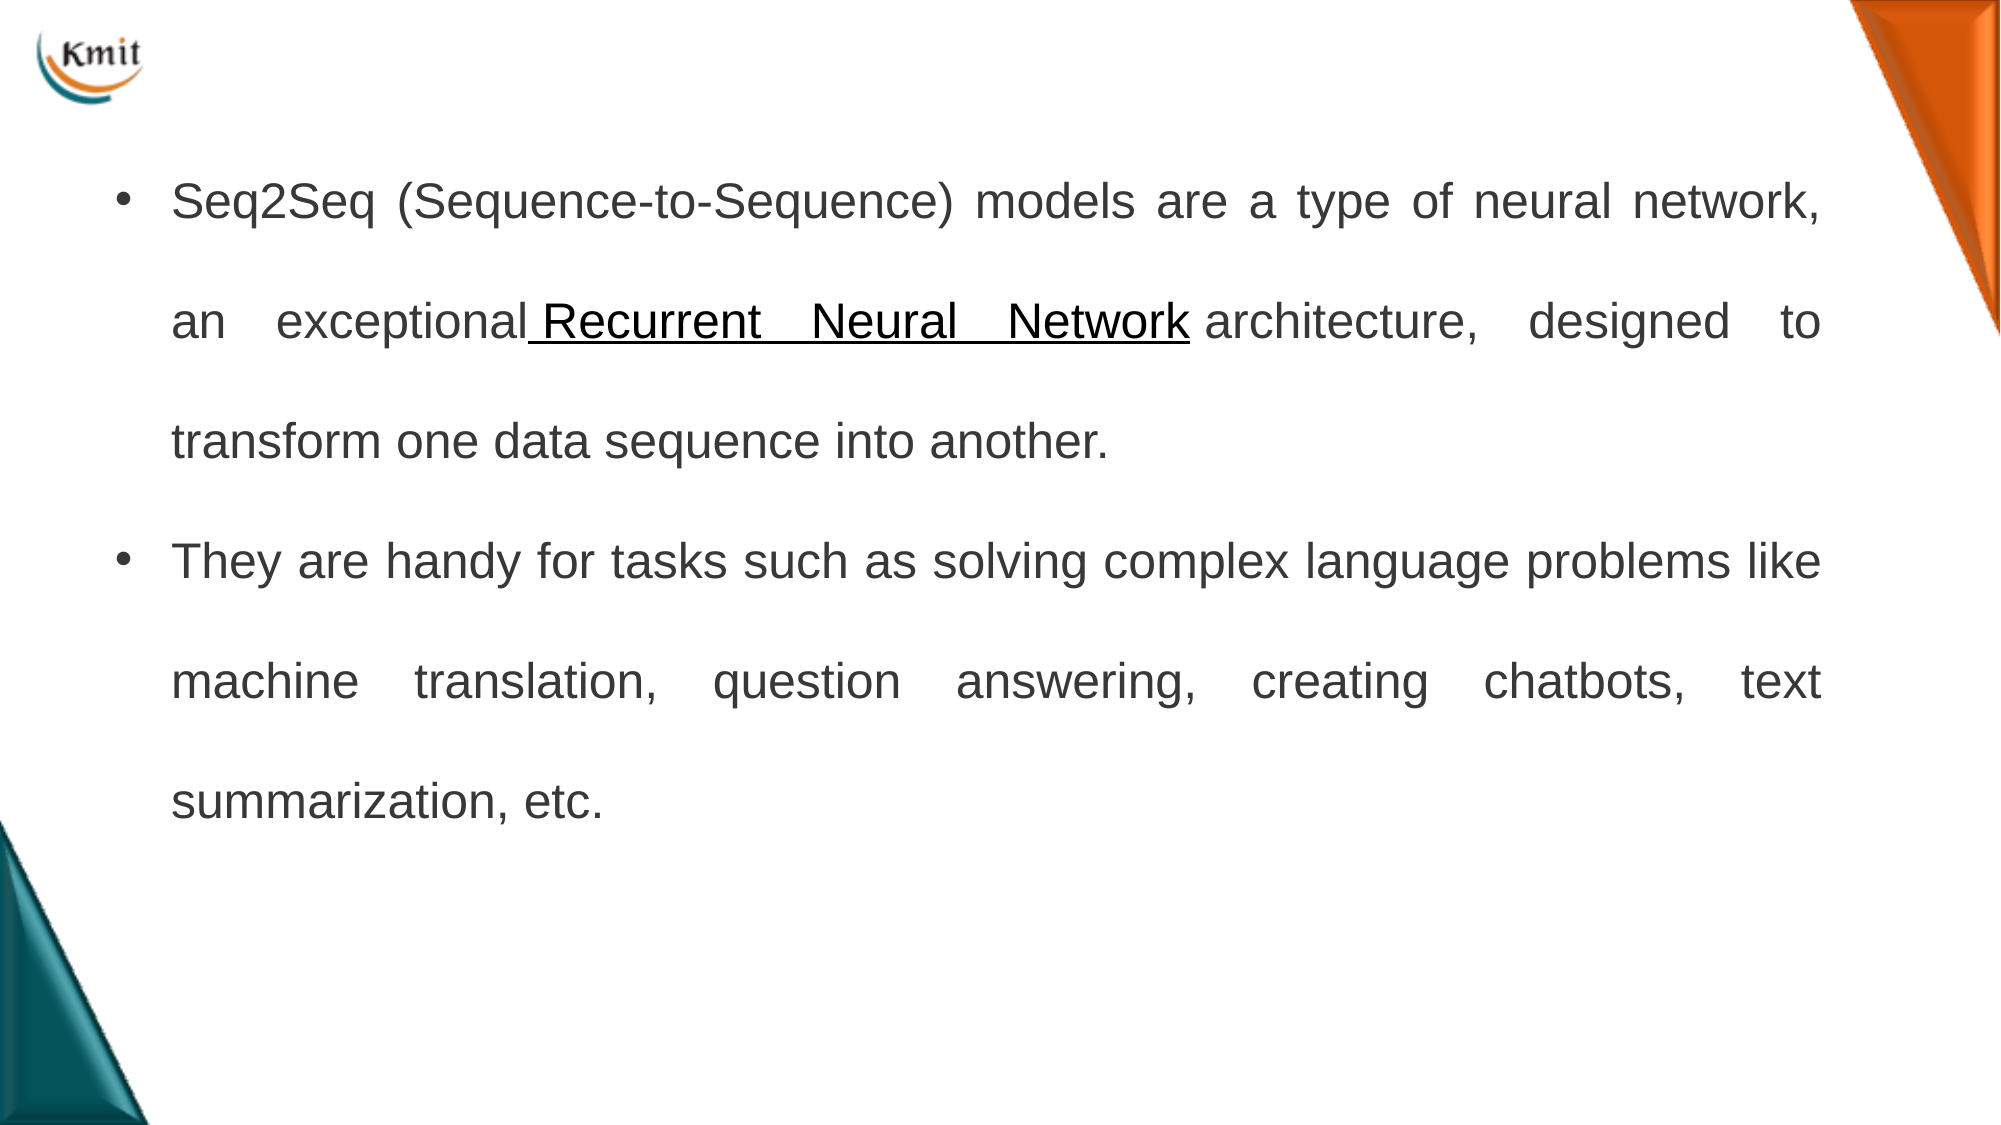

Seq2Seq (Sequence-to-Sequence) models are a type of neural network, an exceptional Recurrent Neural Network architecture, designed to transform one data sequence into another.
They are handy for tasks such as solving complex language problems like machine translation, question answering, creating chatbots, text summarization, etc.